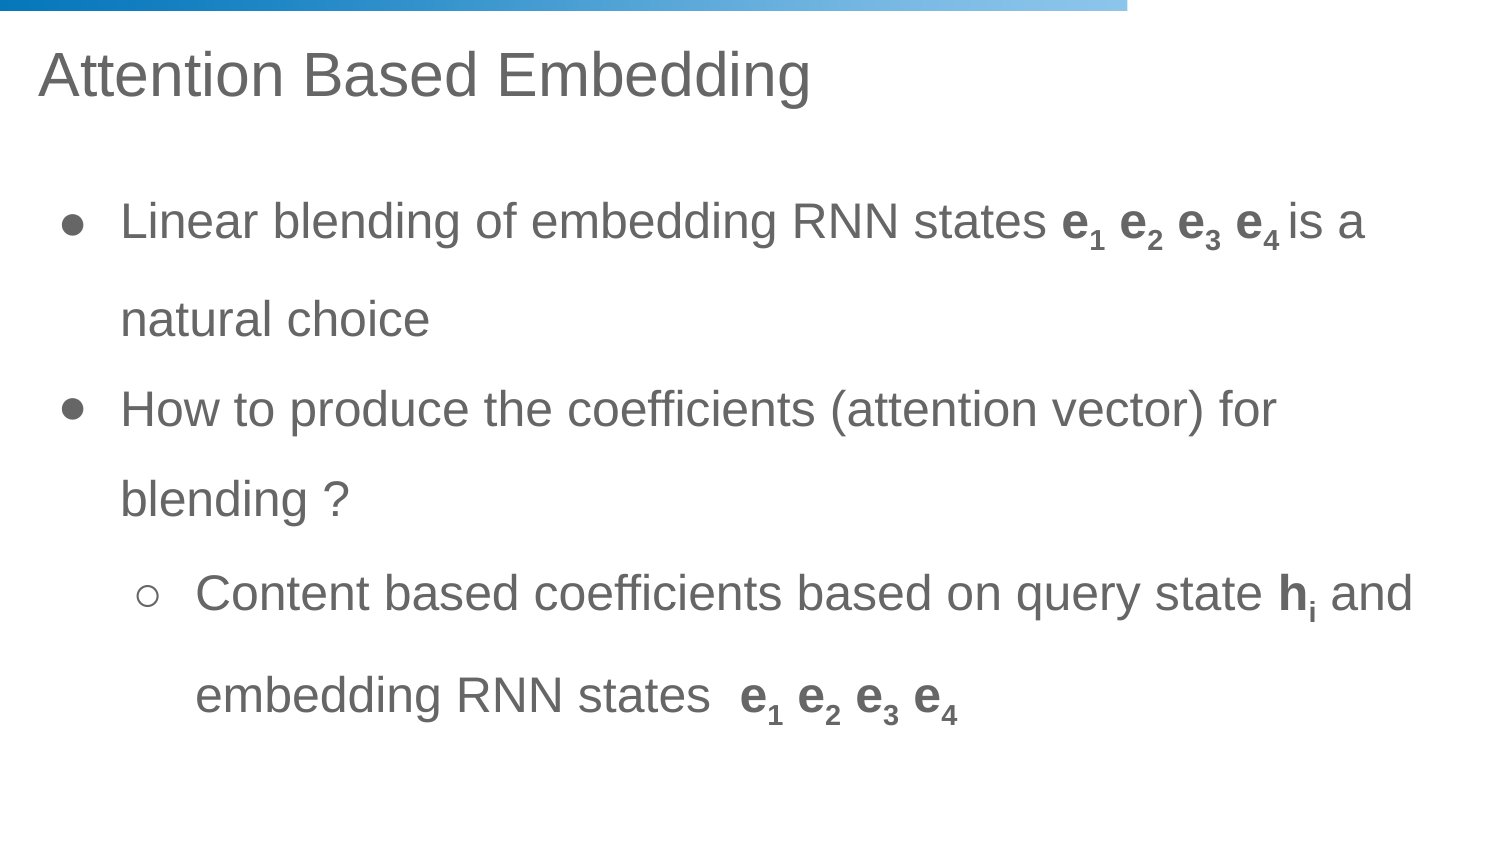

# Attention Based Embedding
Linear blending of embedding RNN states e1 e2 e3 e4 is a natural choice
How to produce the coefficients (attention vector) for blending ?
Content based coefficients based on query state hi and embedding RNN states  e1 e2 e3 e4